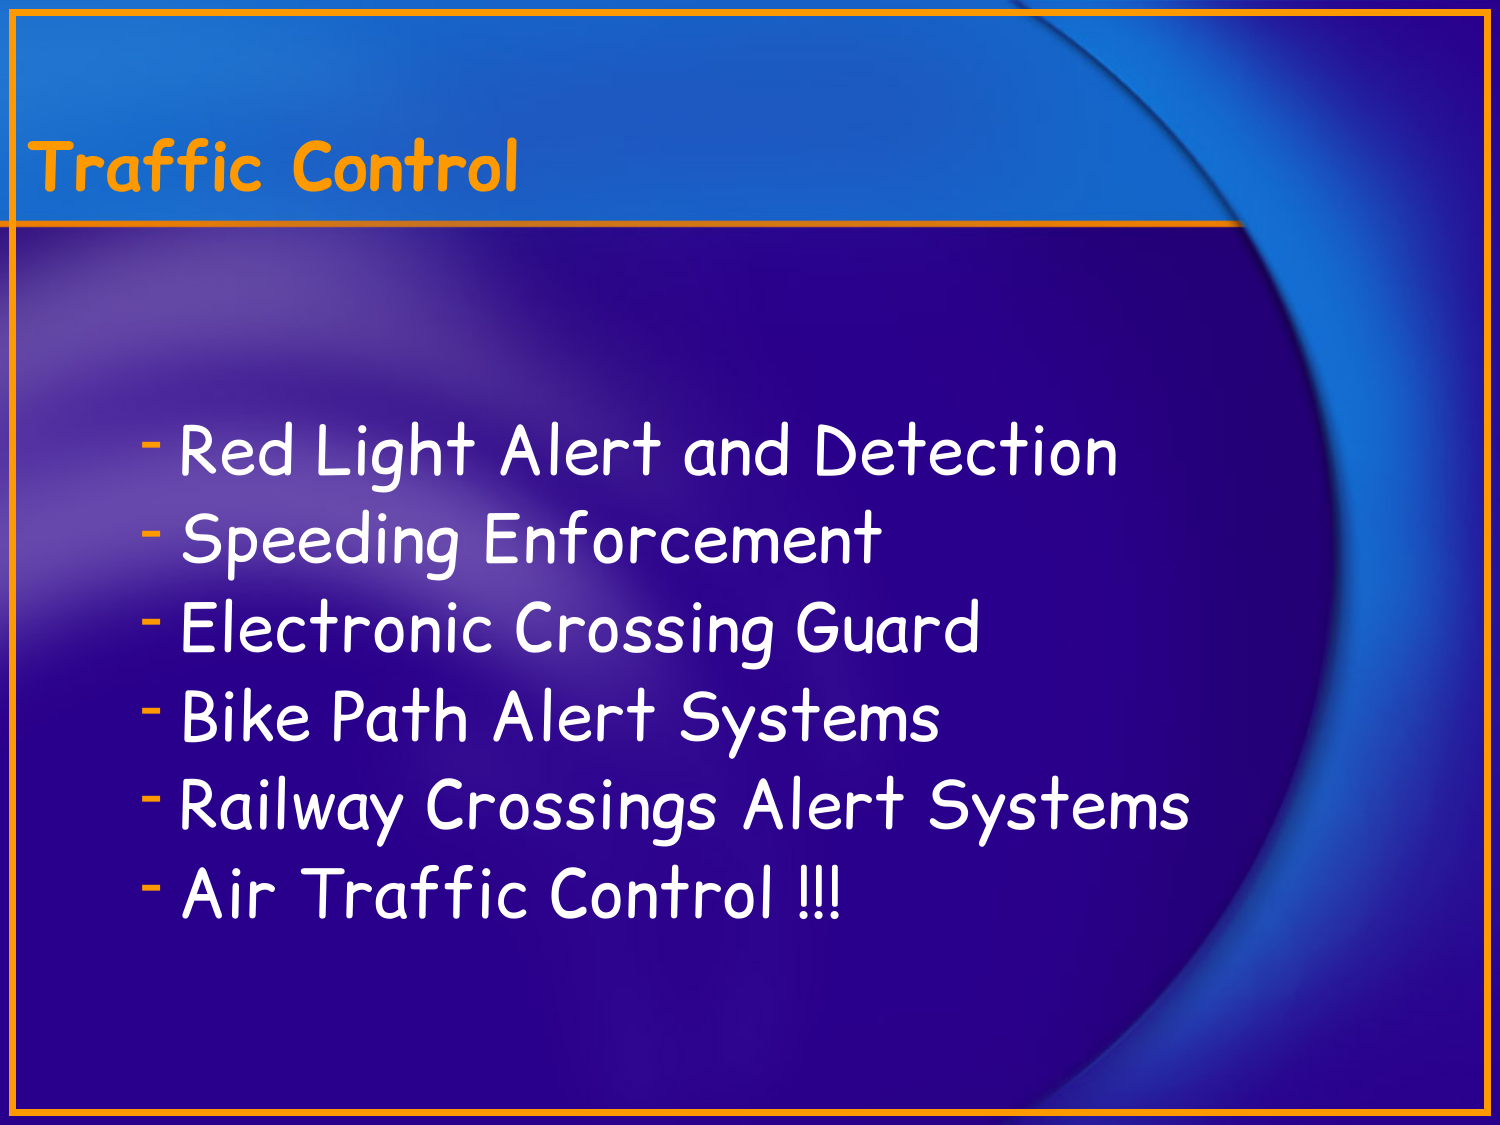

# Traffic Control

Red Light Alert and Detection
Speeding Enforcement
Electronic Crossing Guard
Bike Path Alert Systems
Railway Crossings Alert Systems
Air Traffic Control !!!